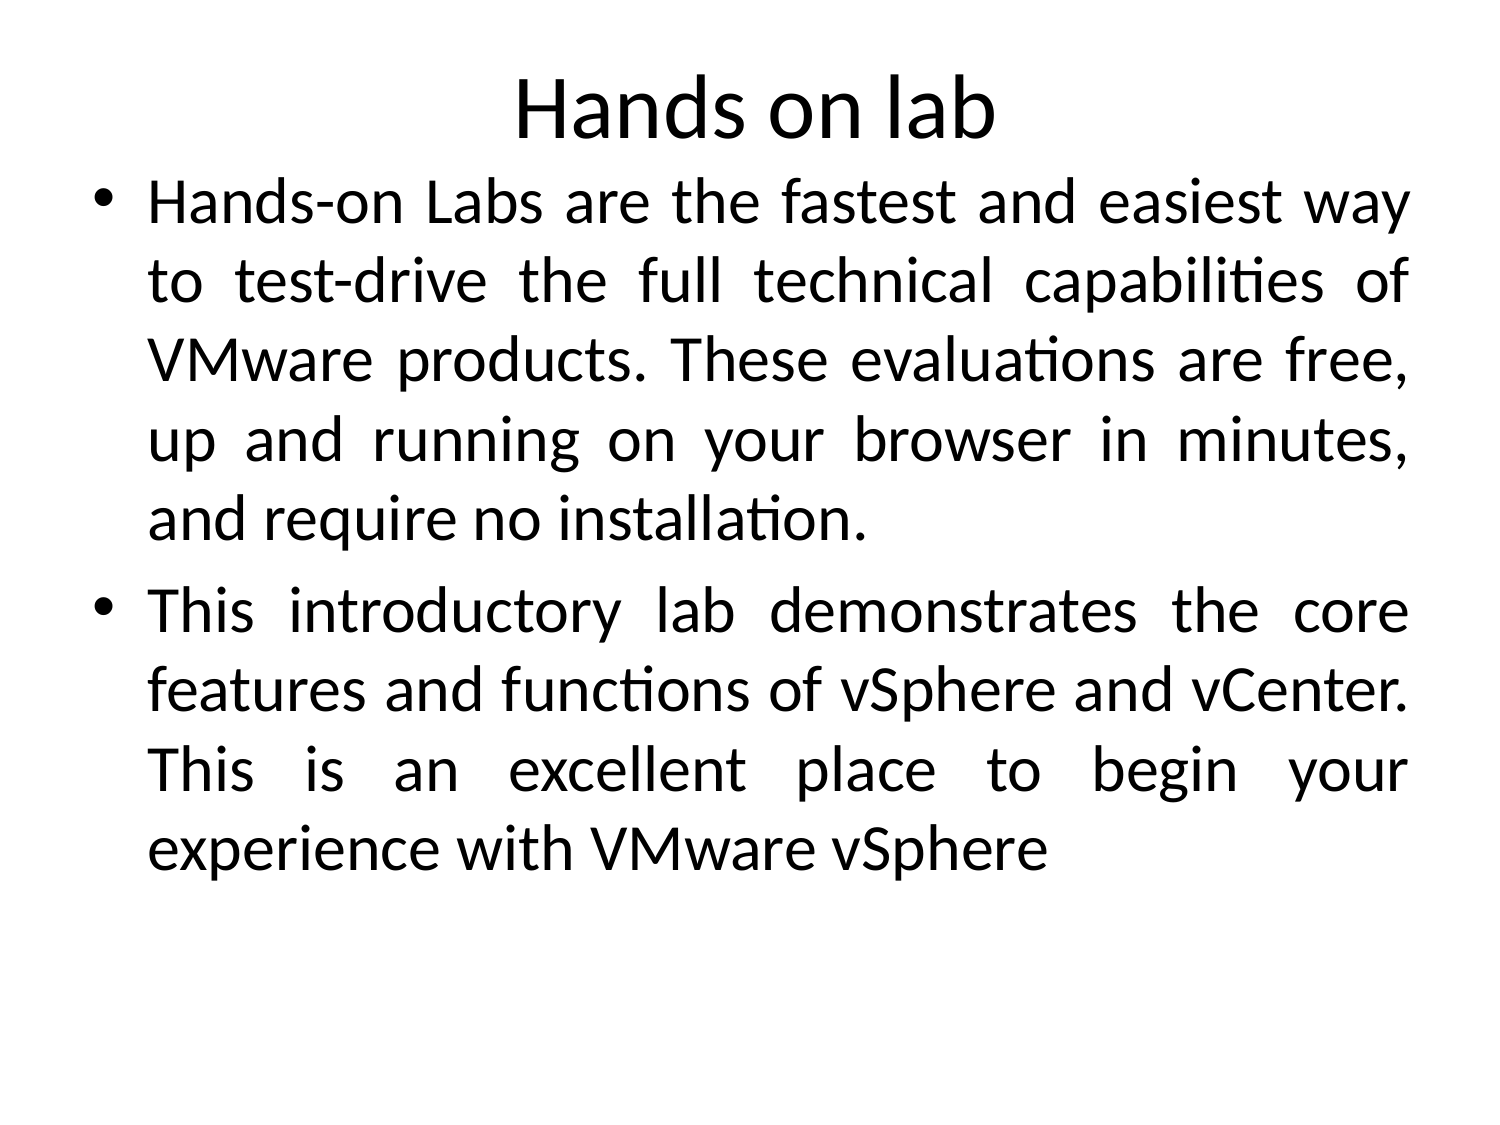

# Hands on lab
Hands-on Labs are the fastest and easiest way to test-drive the full technical capabilities of VMware products. These evaluations are free, up and running on your browser in minutes, and require no installation.
This introductory lab demonstrates the core features and functions of vSphere and vCenter. This is an excellent place to begin your experience with VMware vSphere